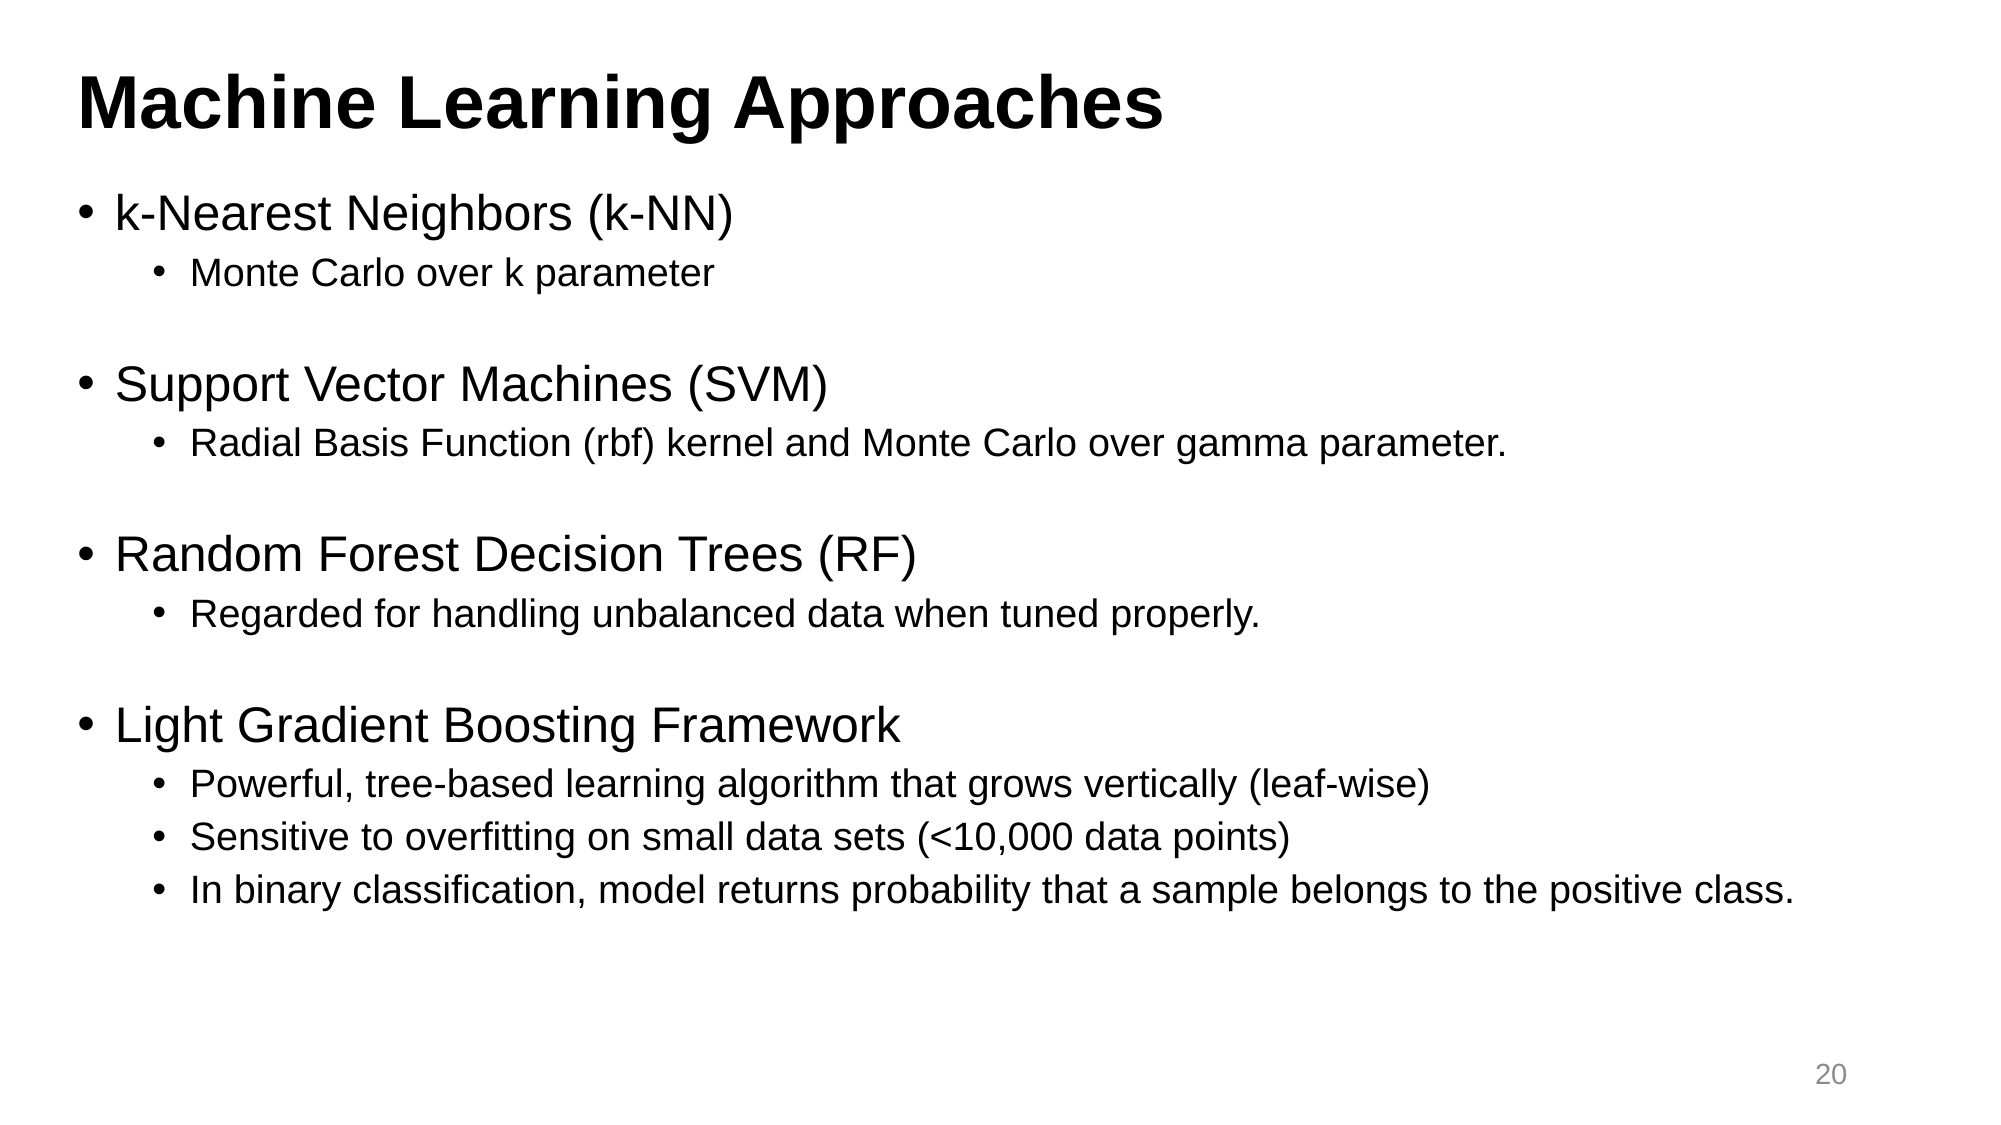

# Machine Learning Approaches
k-Nearest Neighbors (k-NN)
Monte Carlo over k parameter
Support Vector Machines (SVM)
Radial Basis Function (rbf) kernel and Monte Carlo over gamma parameter.
Random Forest Decision Trees (RF)
Regarded for handling unbalanced data when tuned properly.
Light Gradient Boosting Framework
Powerful, tree-based learning algorithm that grows vertically (leaf-wise)
Sensitive to overfitting on small data sets (<10,000 data points)
In binary classification, model returns probability that a sample belongs to the positive class.

20